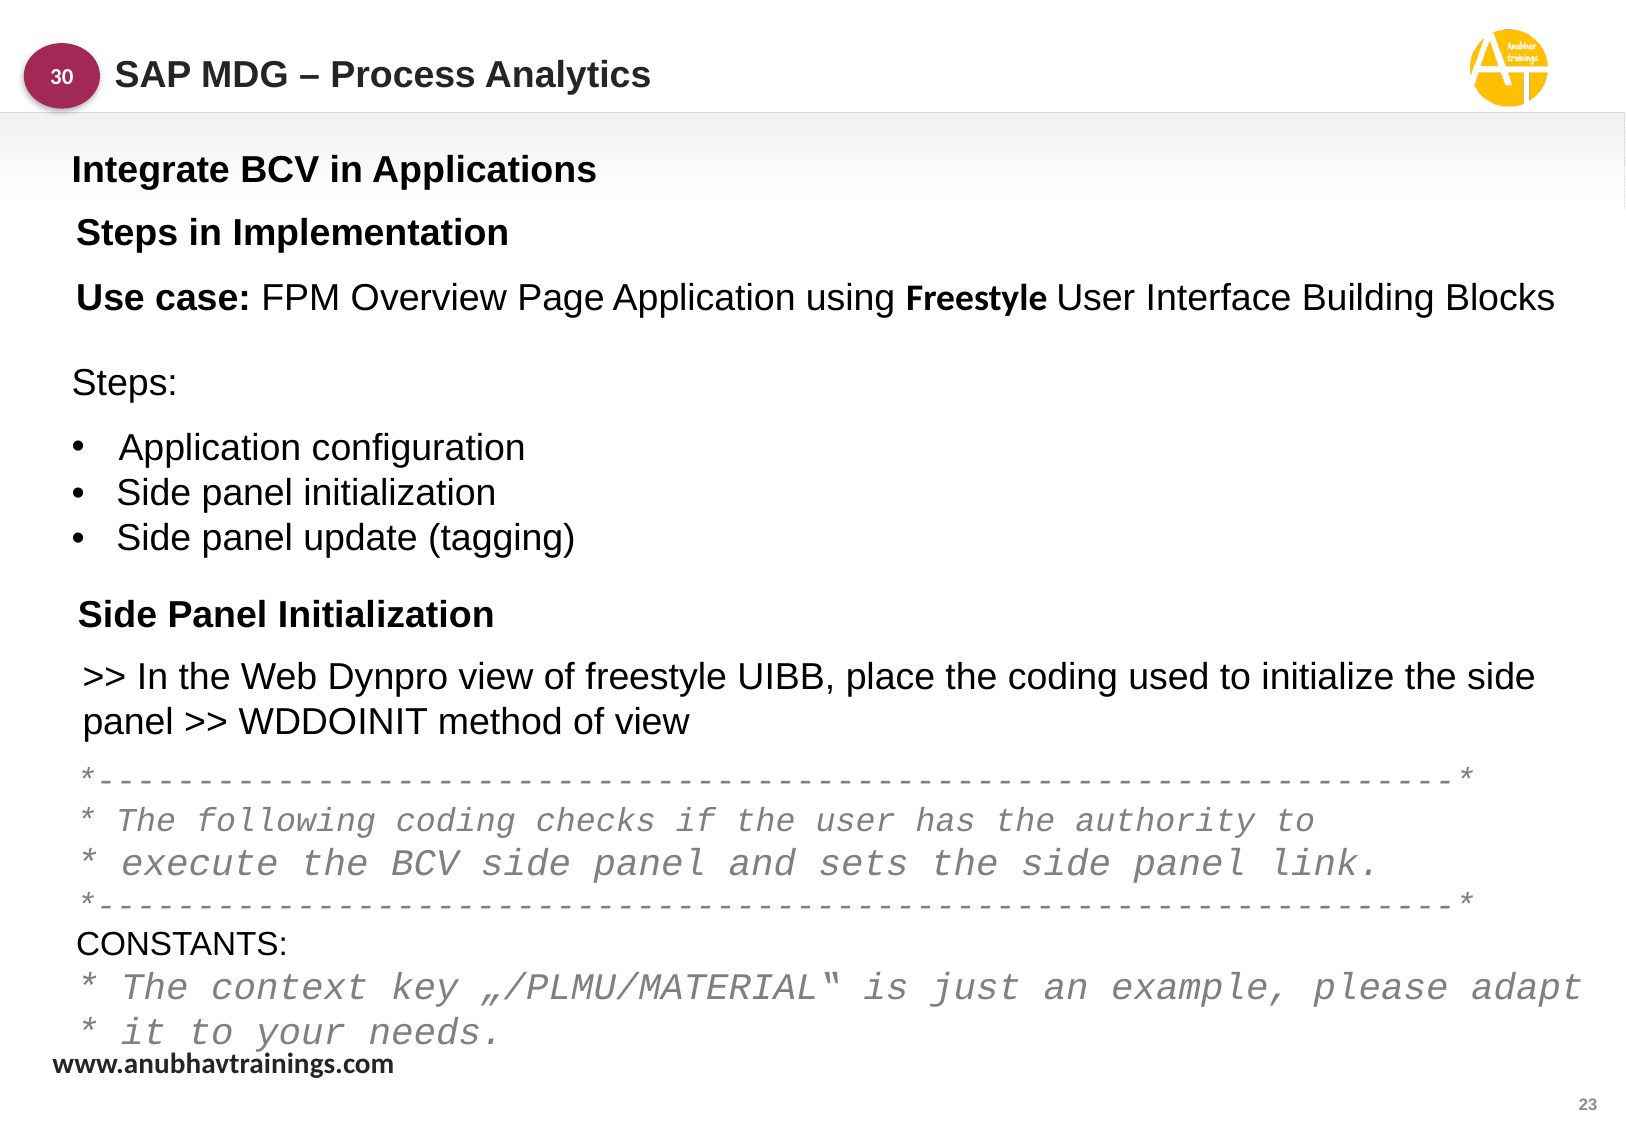

SAP MDG – Process Analytics
30
Integrate BCV in Applications
Steps in Implementation

Use case: FPM Overview Page Application using Freestyle User Interface Building Blocks

Steps:

Application configuration
•   Side panel initialization
•   Side panel update (tagging)
Side Panel Initialization
>> In the Web Dynpro view of freestyle UIBB, place the coding used to initialize the side panel >> WDDOINIT method of view
*--------------------------------------------------------------------*
* The following coding checks if the user has the authority to
* execute the BCV side panel and sets the side panel link.
*--------------------------------------------------------------------*
CONSTANTS:
* The context key „/PLMU/MATERIAL‟ is just an example, please adapt
* it to your needs.